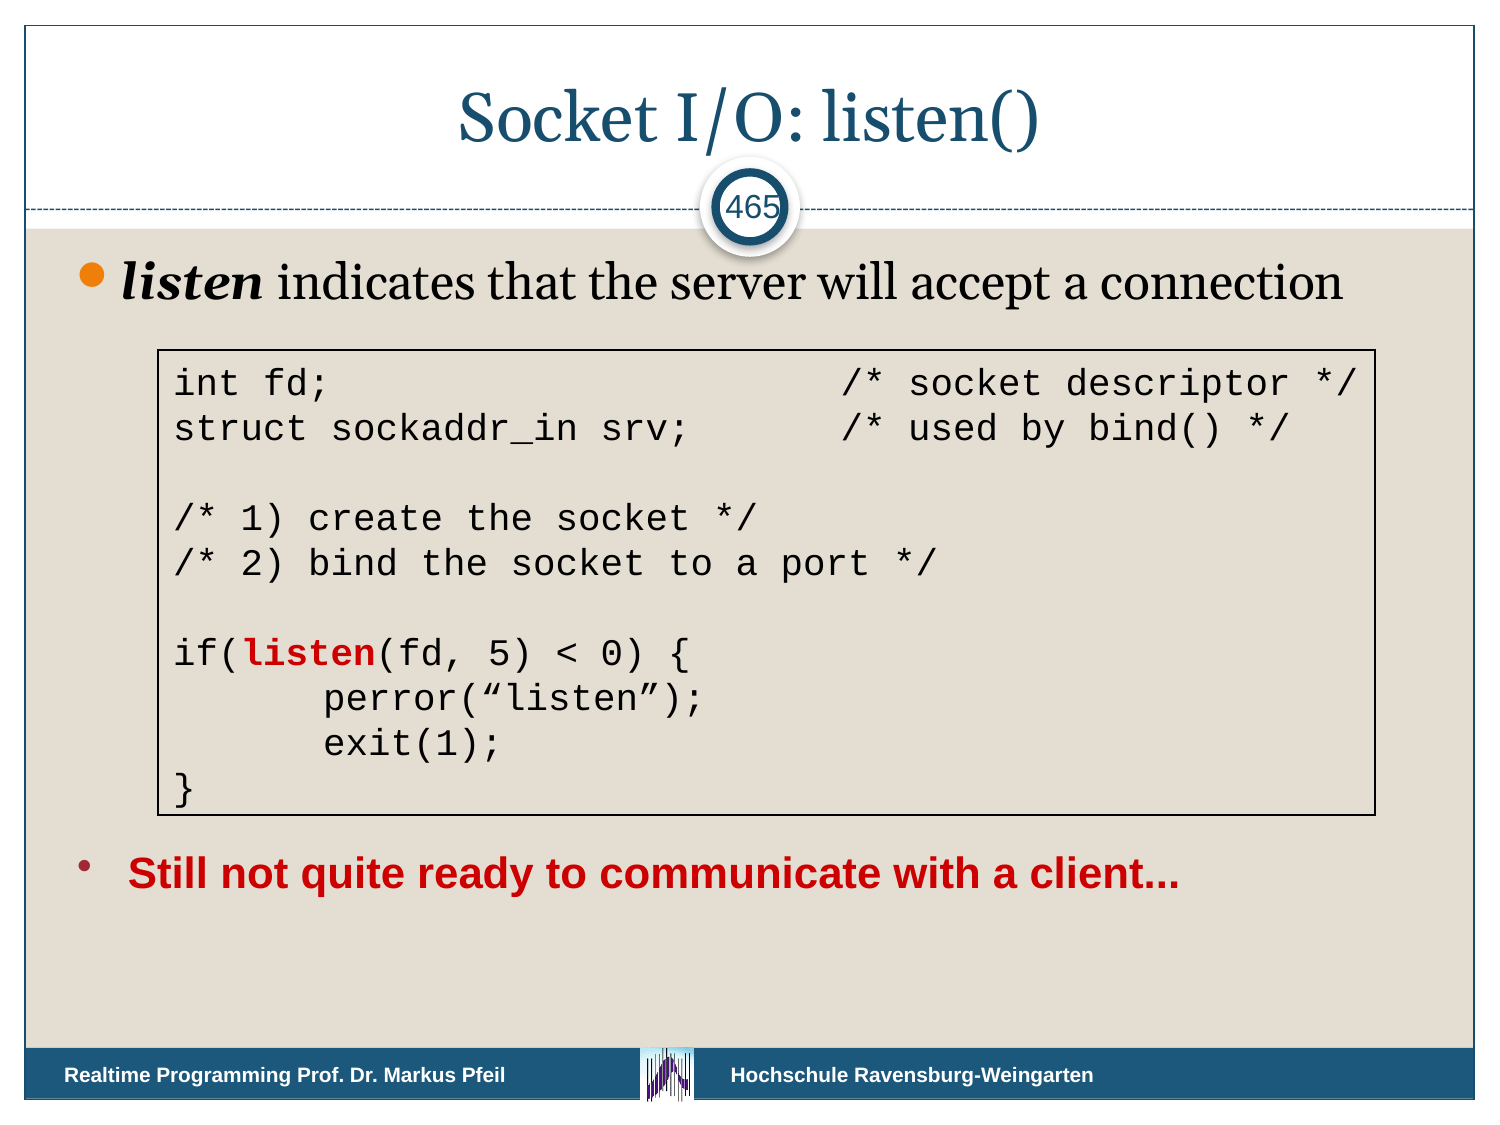

# Socket I/O: listen()
465
listen indicates that the server will accept a connection
int fd;			   /* socket descriptor */
struct sockaddr_in srv;	   /* used by bind() */

/* 1) create the socket */
/* 2) bind the socket to a port */

if(listen(fd, 5) < 0) {
	perror(“listen”);
	exit(1);
}

Still not quite ready to communicate with a client...
Realtime Programming Prof. Dr. Markus Pfeil